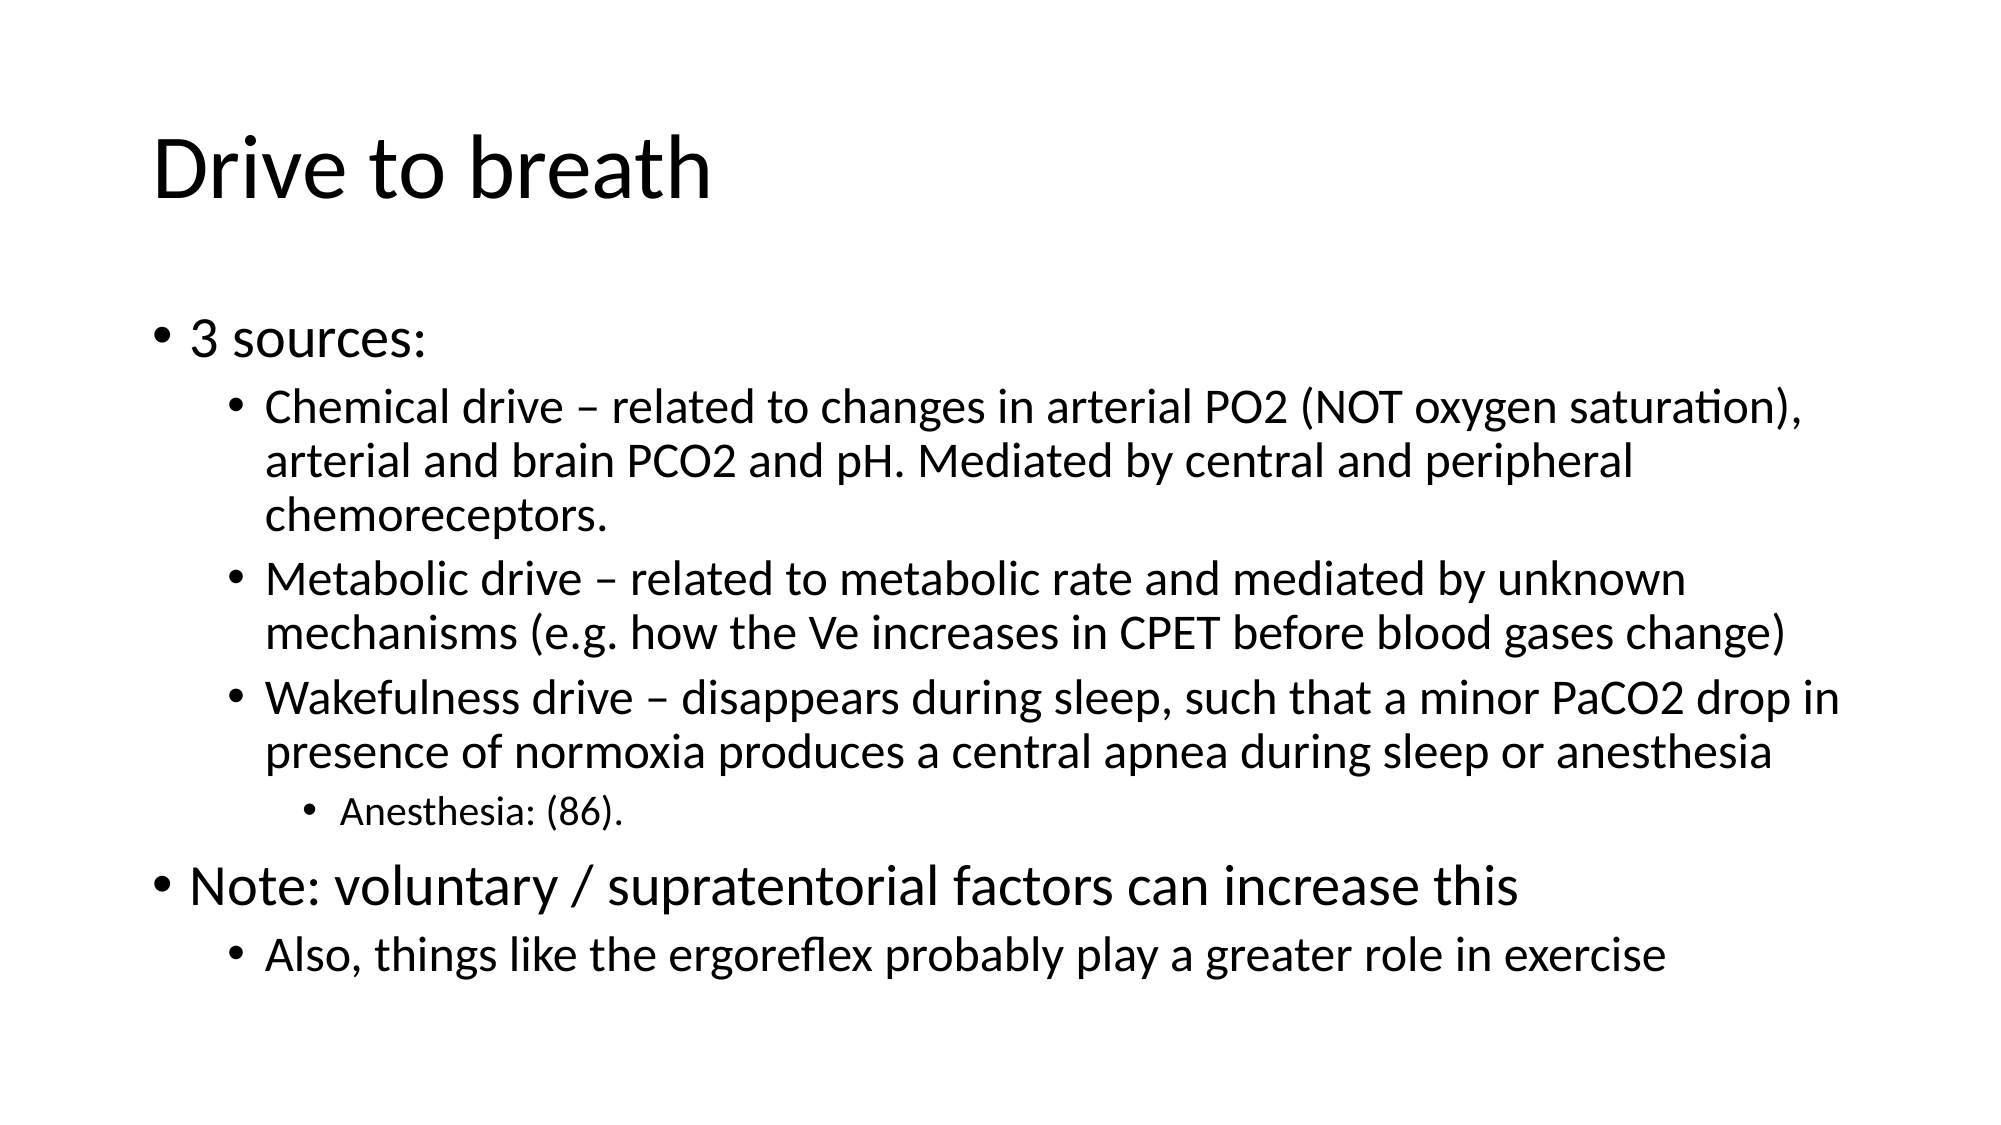

# Drive to breath
3 sources:
Chemical drive – related to changes in arterial PO2 (NOT oxygen saturation), arterial and brain PCO2 and pH. Mediated by central and peripheral chemoreceptors.
Metabolic drive – related to metabolic rate and mediated by unknown mechanisms (e.g. how the Ve increases in CPET before blood gases change)
Wakefulness drive – disappears during sleep, such that a minor PaCO2 drop in presence of normoxia produces a central apnea during sleep or anesthesia
Anesthesia: (86).
Note: voluntary / supratentorial factors can increase this
Also, things like the ergoreflex probably play a greater role in exercise